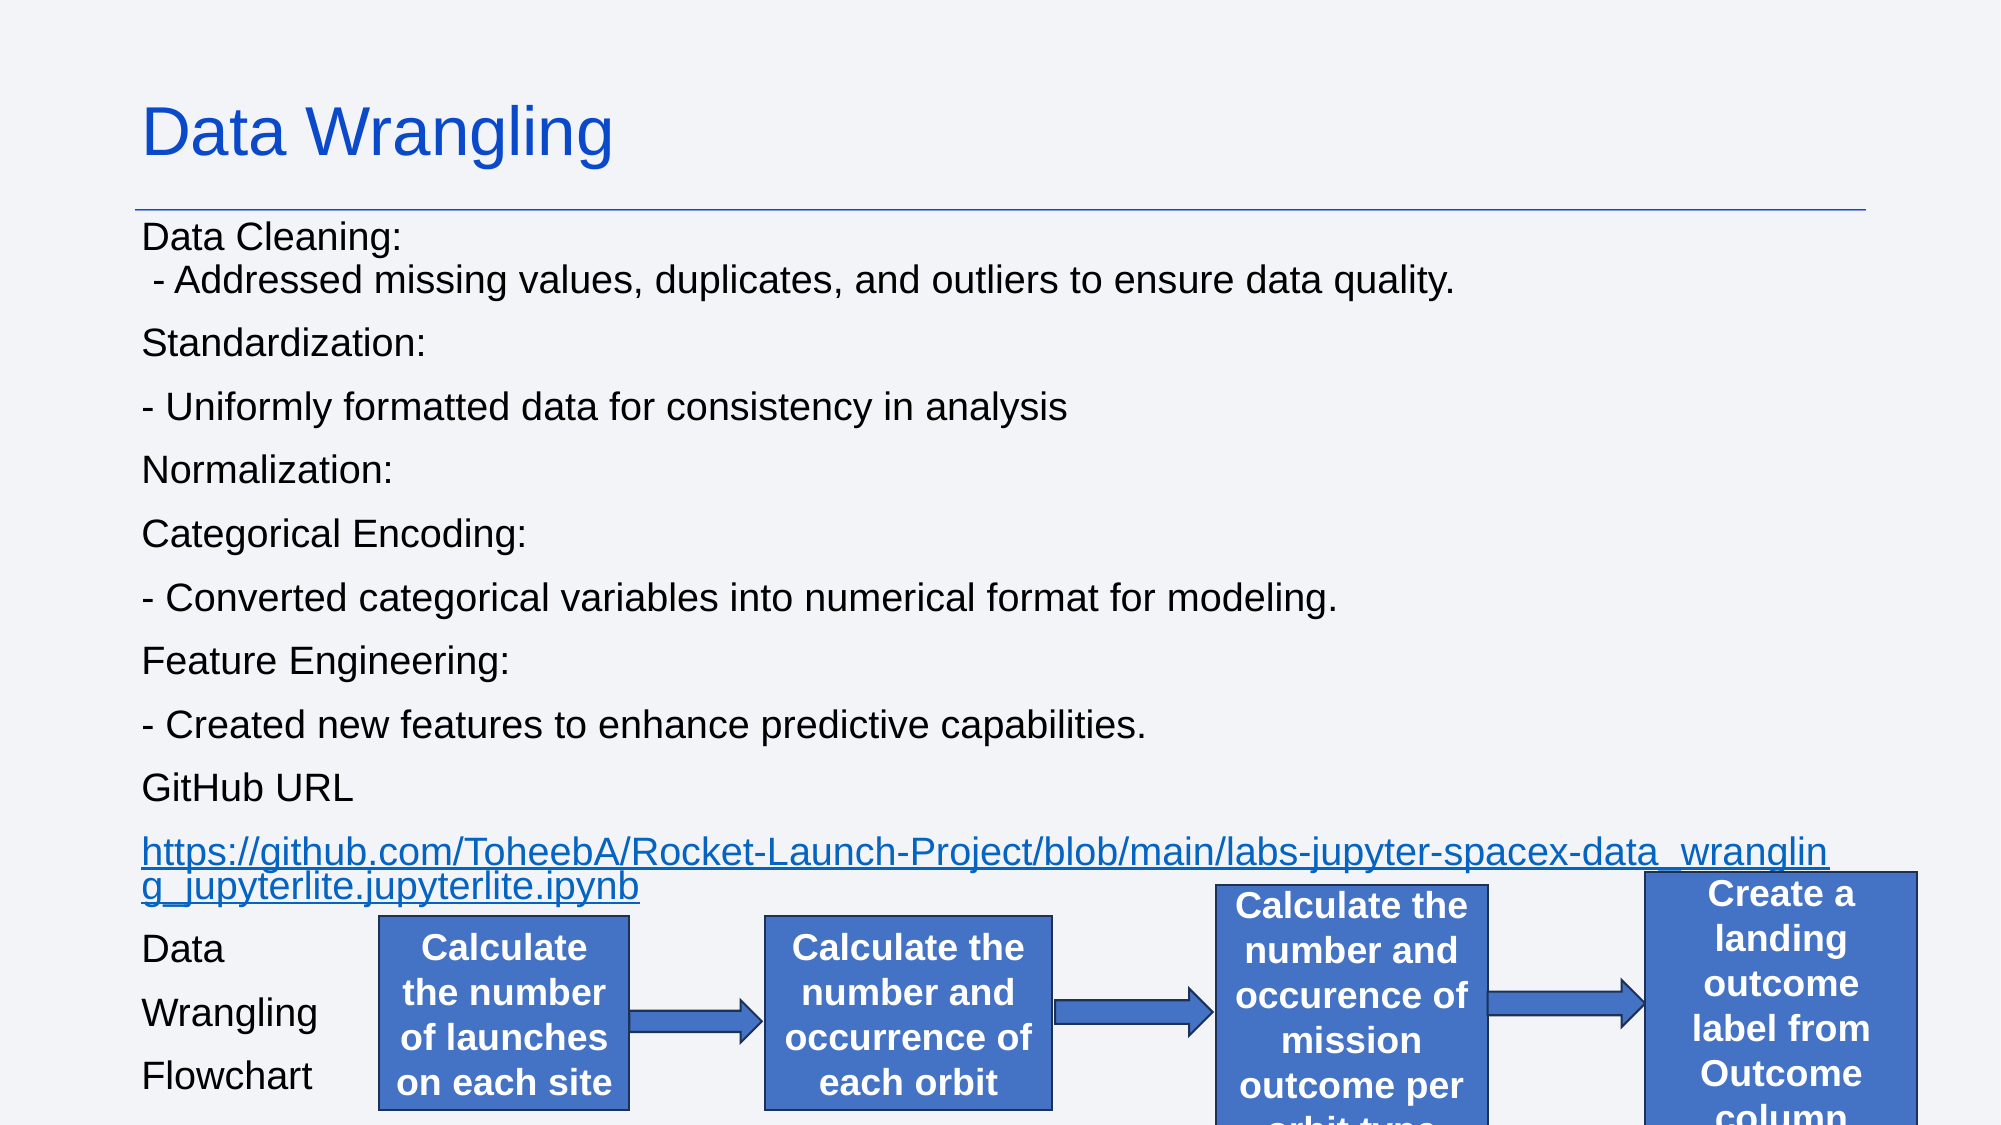

Data Wrangling
Data Cleaning:
 - Addressed missing values, duplicates, and outliers to ensure data quality.
Standardization:
- Uniformly formatted data for consistency in analysis
Normalization:
Categorical Encoding:
- Converted categorical variables into numerical format for modeling.
Feature Engineering:
- Created new features to enhance predictive capabilities.
GitHub URL
https://github.com/ToheebA/Rocket-Launch-Project/blob/main/labs-jupyter-spacex-data_wrangling_jupyterlite.jupyterlite.ipynb
Data
Wrangling
Flowchart

Create a landing outcome label from Outcome column
Calculate the number and occurence of mission outcome per orbit type
Calculate the number of launches on each site
Calculate the number and occurrence of each orbit

10